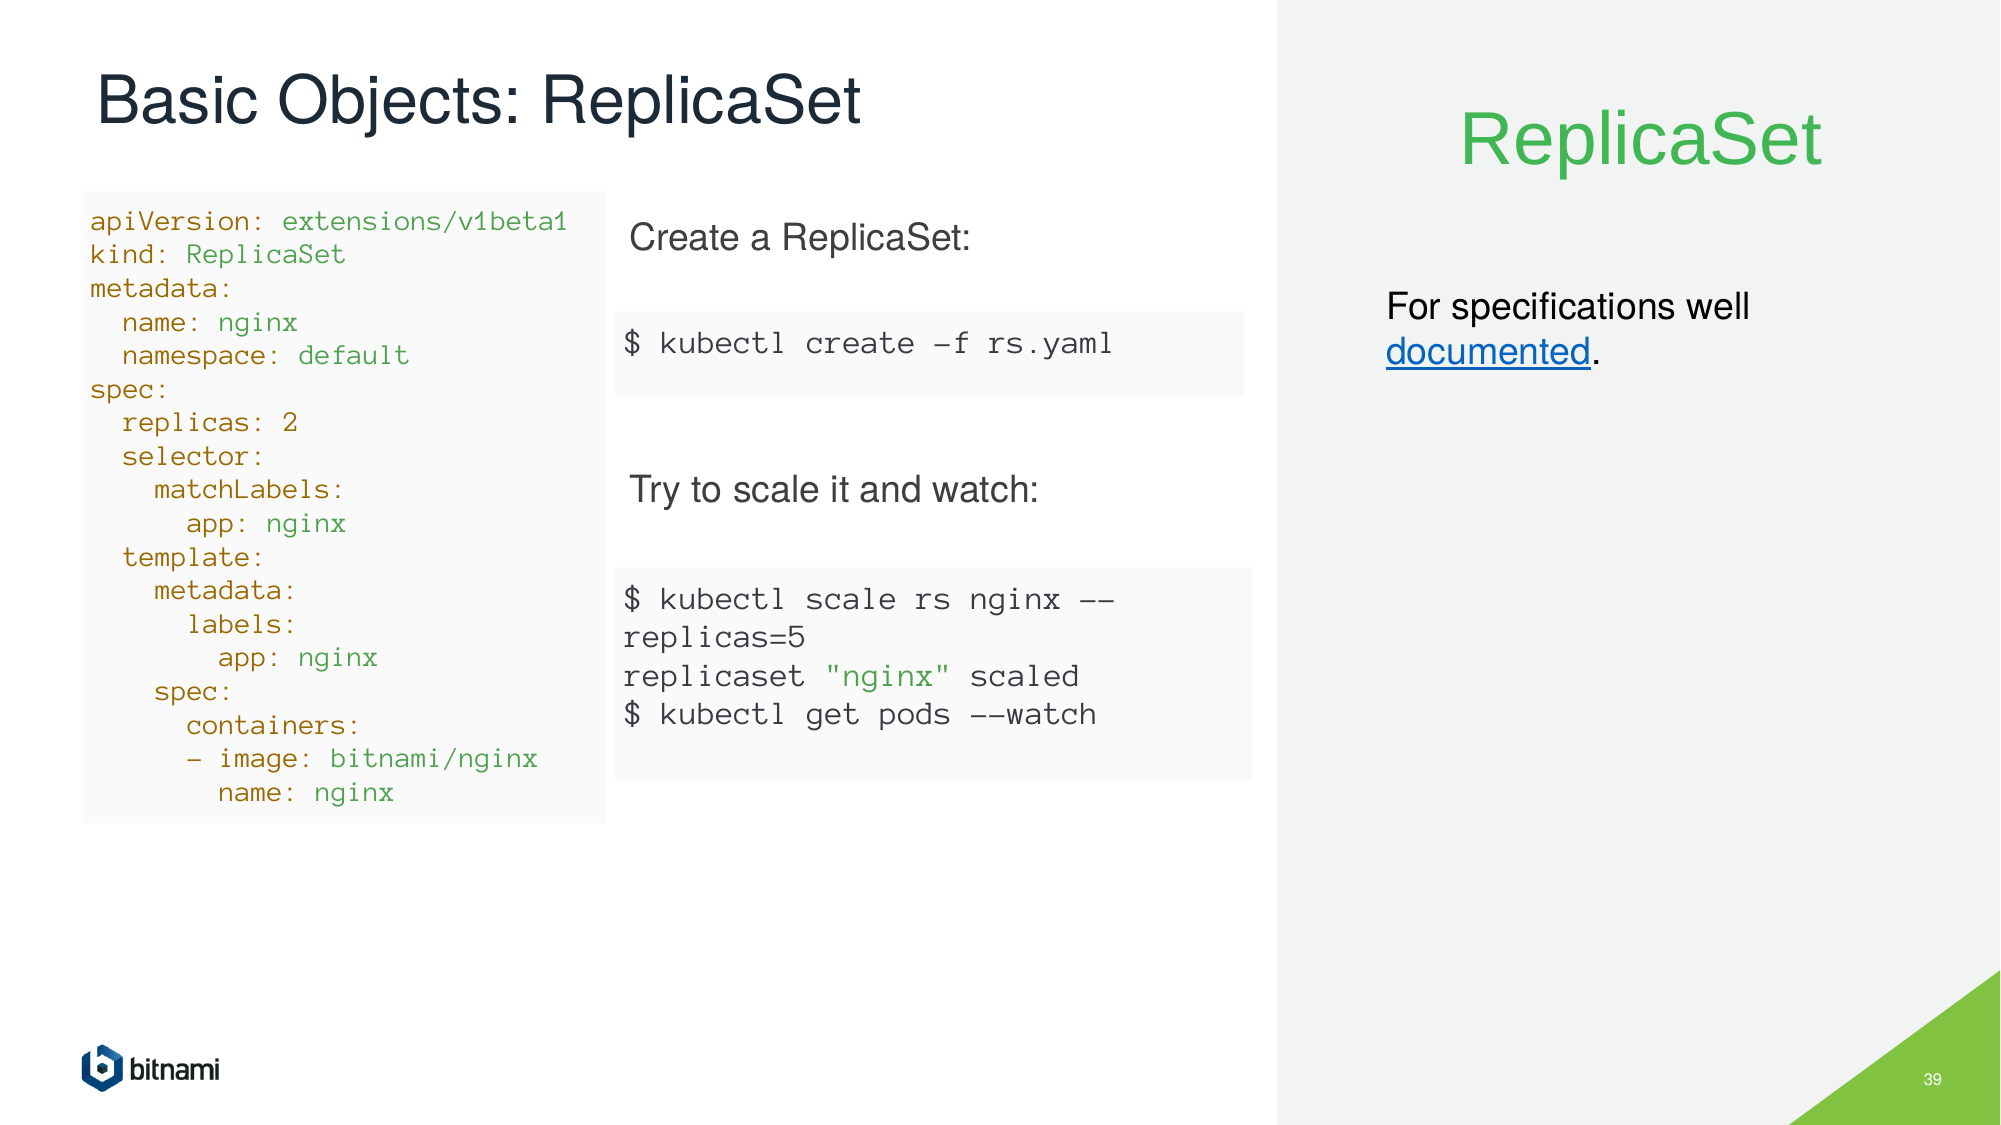

# Basic Objects: ReplicaSet
ReplicaSet
| apiVersion: extensions/v1beta1 kind: ReplicaSet metadata: name: nginx namespace: default spec: replicas: 2 selector: matchLabels: app: nginx template: metadata: labels: app: nginx spec: containers: - image: bitnami/nginx name: nginx |
| --- |
Create a ReplicaSet:
For specifications well documented.

| $ kubectl create -f rs.yaml |
| --- |
Try to scale it and watch:

| $ kubectl scale rs nginx --replicas=5 replicaset "nginx" scaled $ kubectl get pods --watch |
| --- |
39